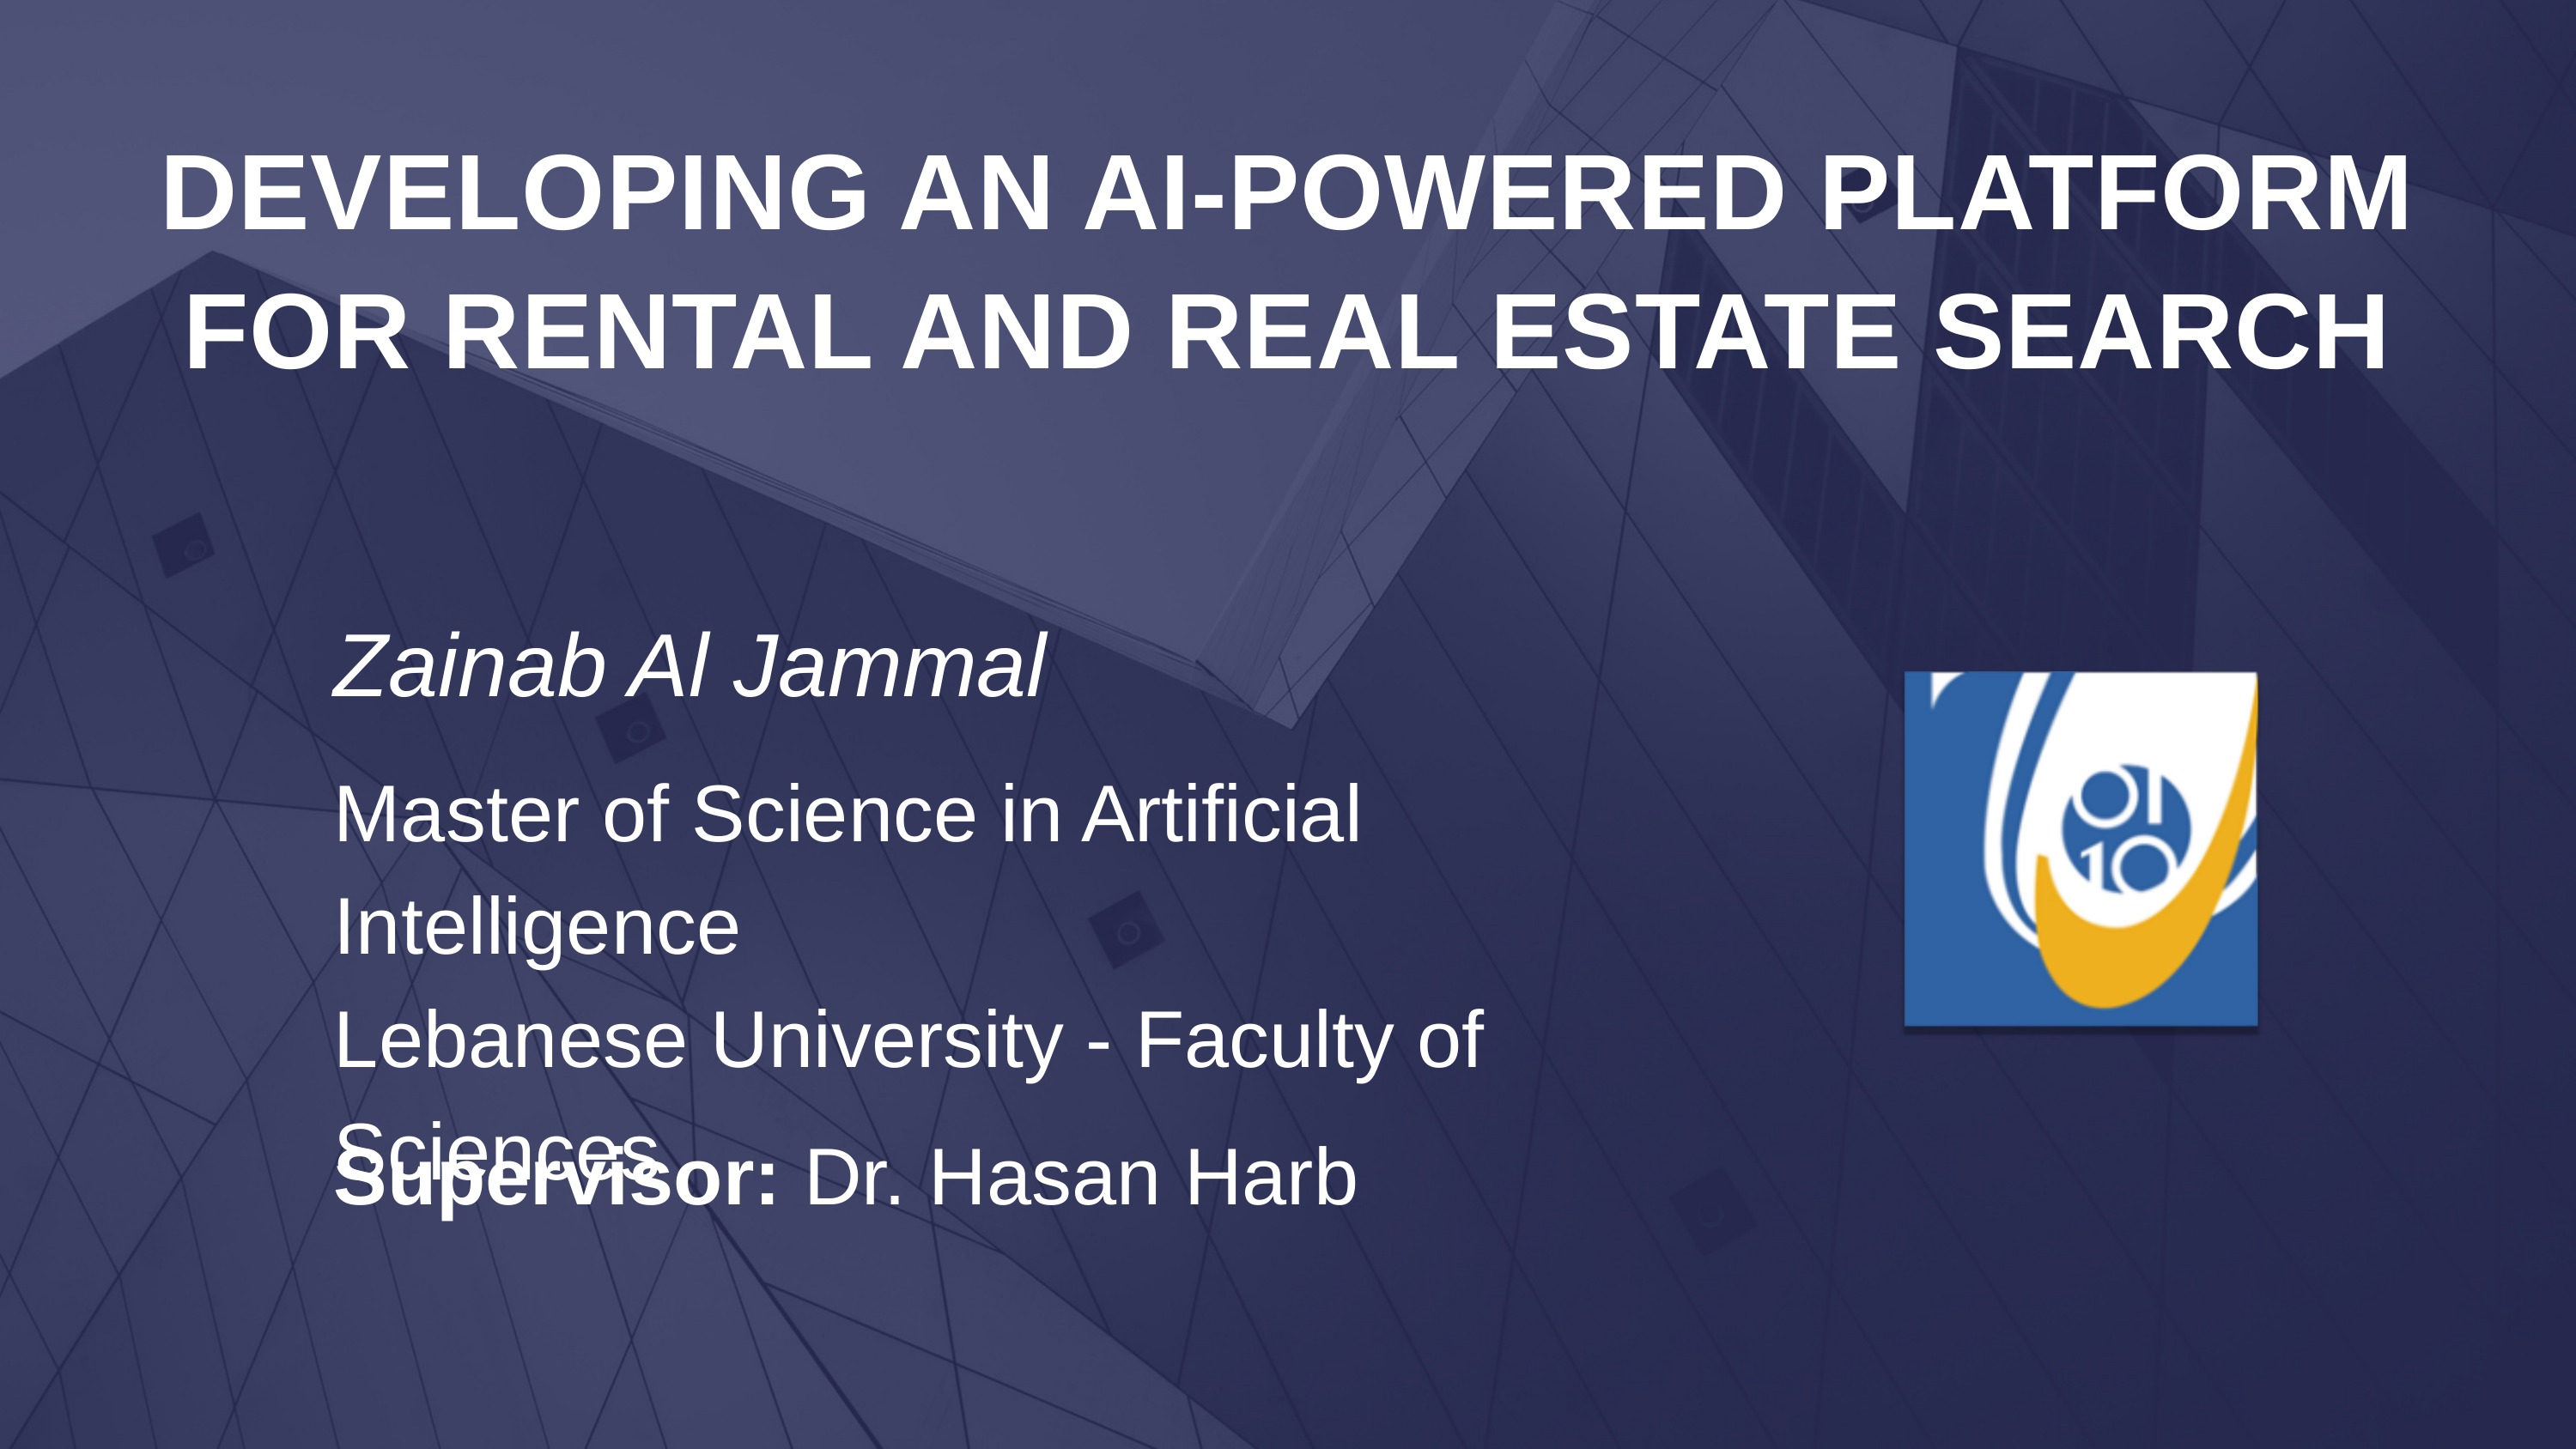

DEVELOPING AN AI-POWERED PLATFORM
FOR RENTAL AND REAL ESTATE SEARCH
Zainab Al Jammal

Master of Science in Artificial Intelligence
Lebanese University - Faculty of Sciences
Supervisor: Dr. Hasan Harb